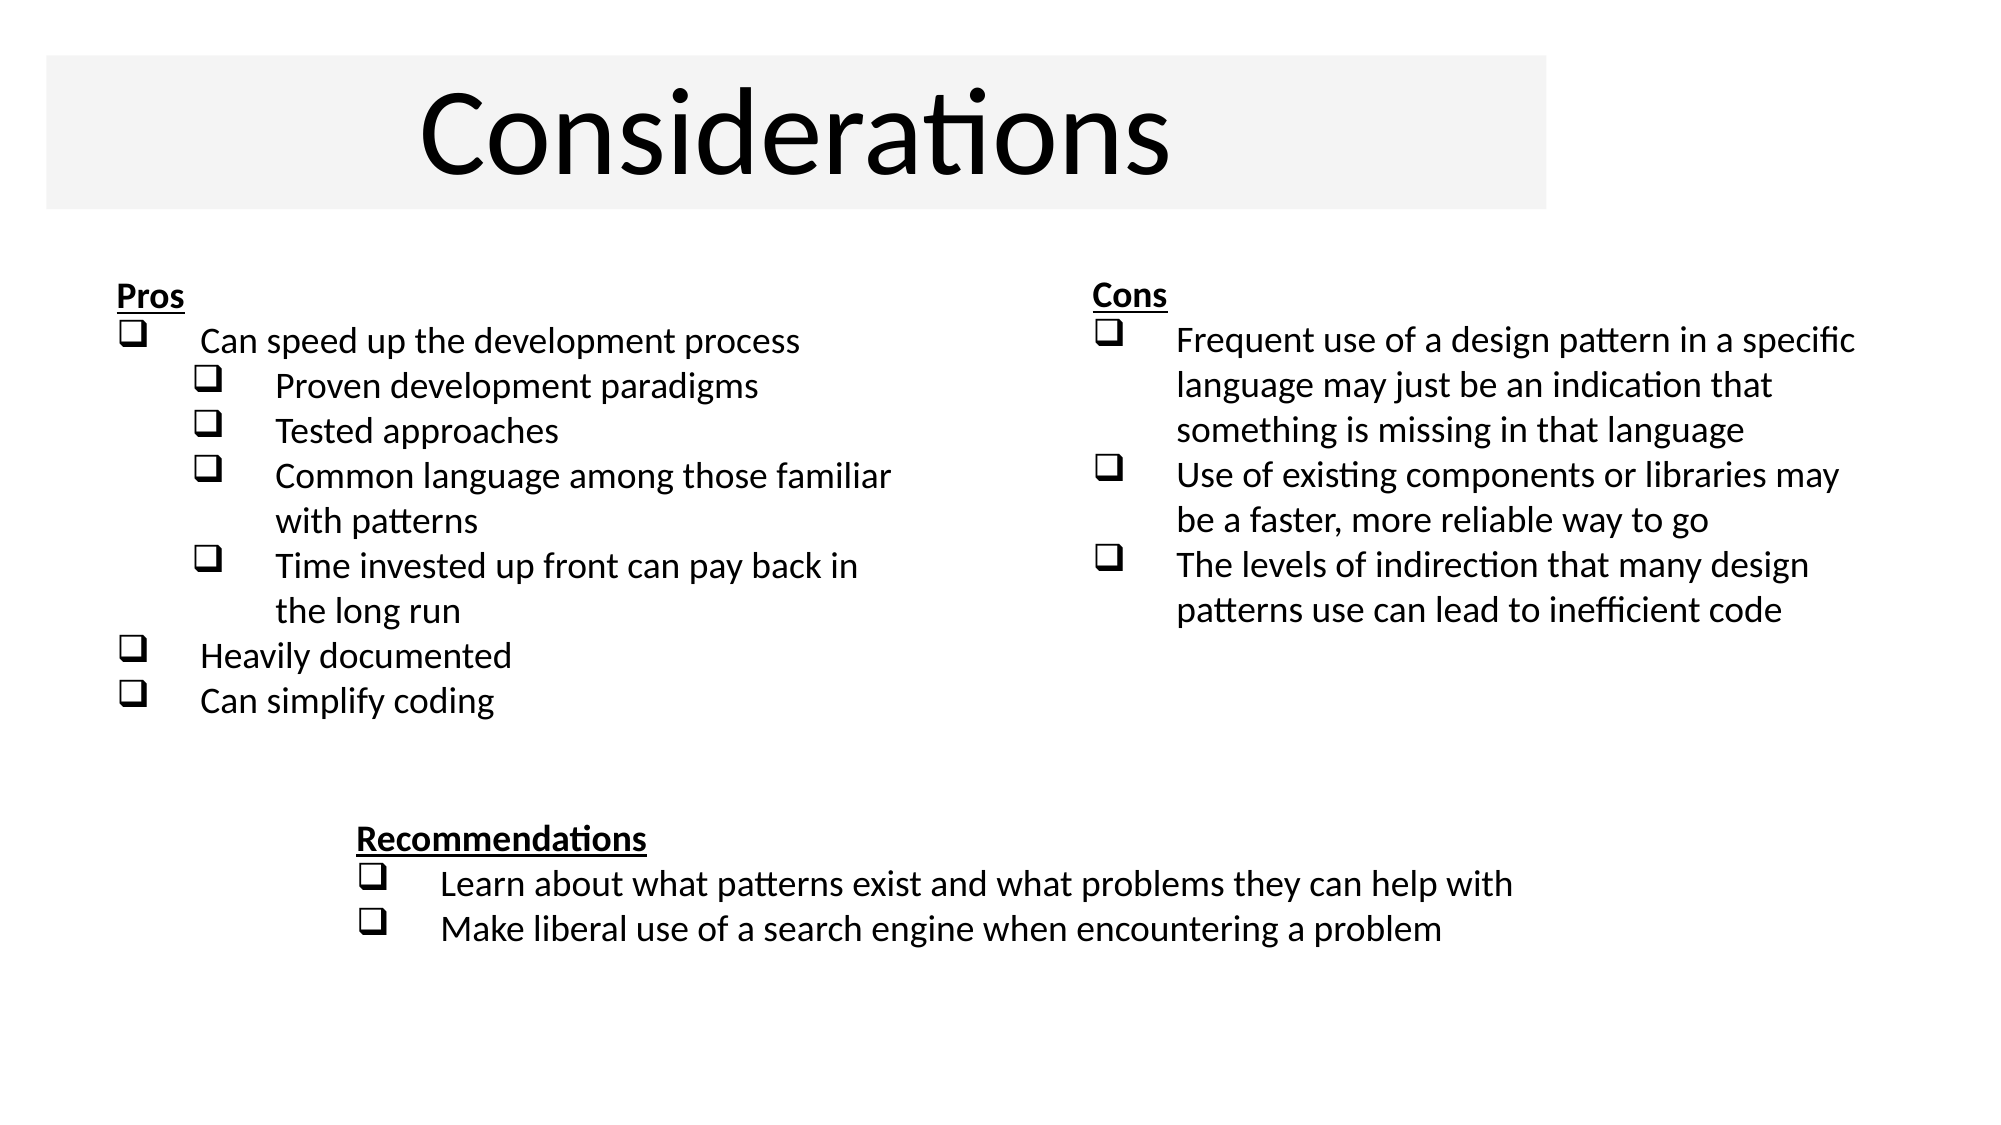

# Considerations
Cons
Frequent use of a design pattern in a specific language may just be an indication that something is missing in that language
Use of existing components or libraries may be a faster, more reliable way to go
The levels of indirection that many design patterns use can lead to inefficient code
Pros
Can speed up the development process
Proven development paradigms
Tested approaches
Common language among those familiar with patterns
Time invested up front can pay back in the long run
Heavily documented
Can simplify coding
Recommendations
Learn about what patterns exist and what problems they can help with
Make liberal use of a search engine when encountering a problem